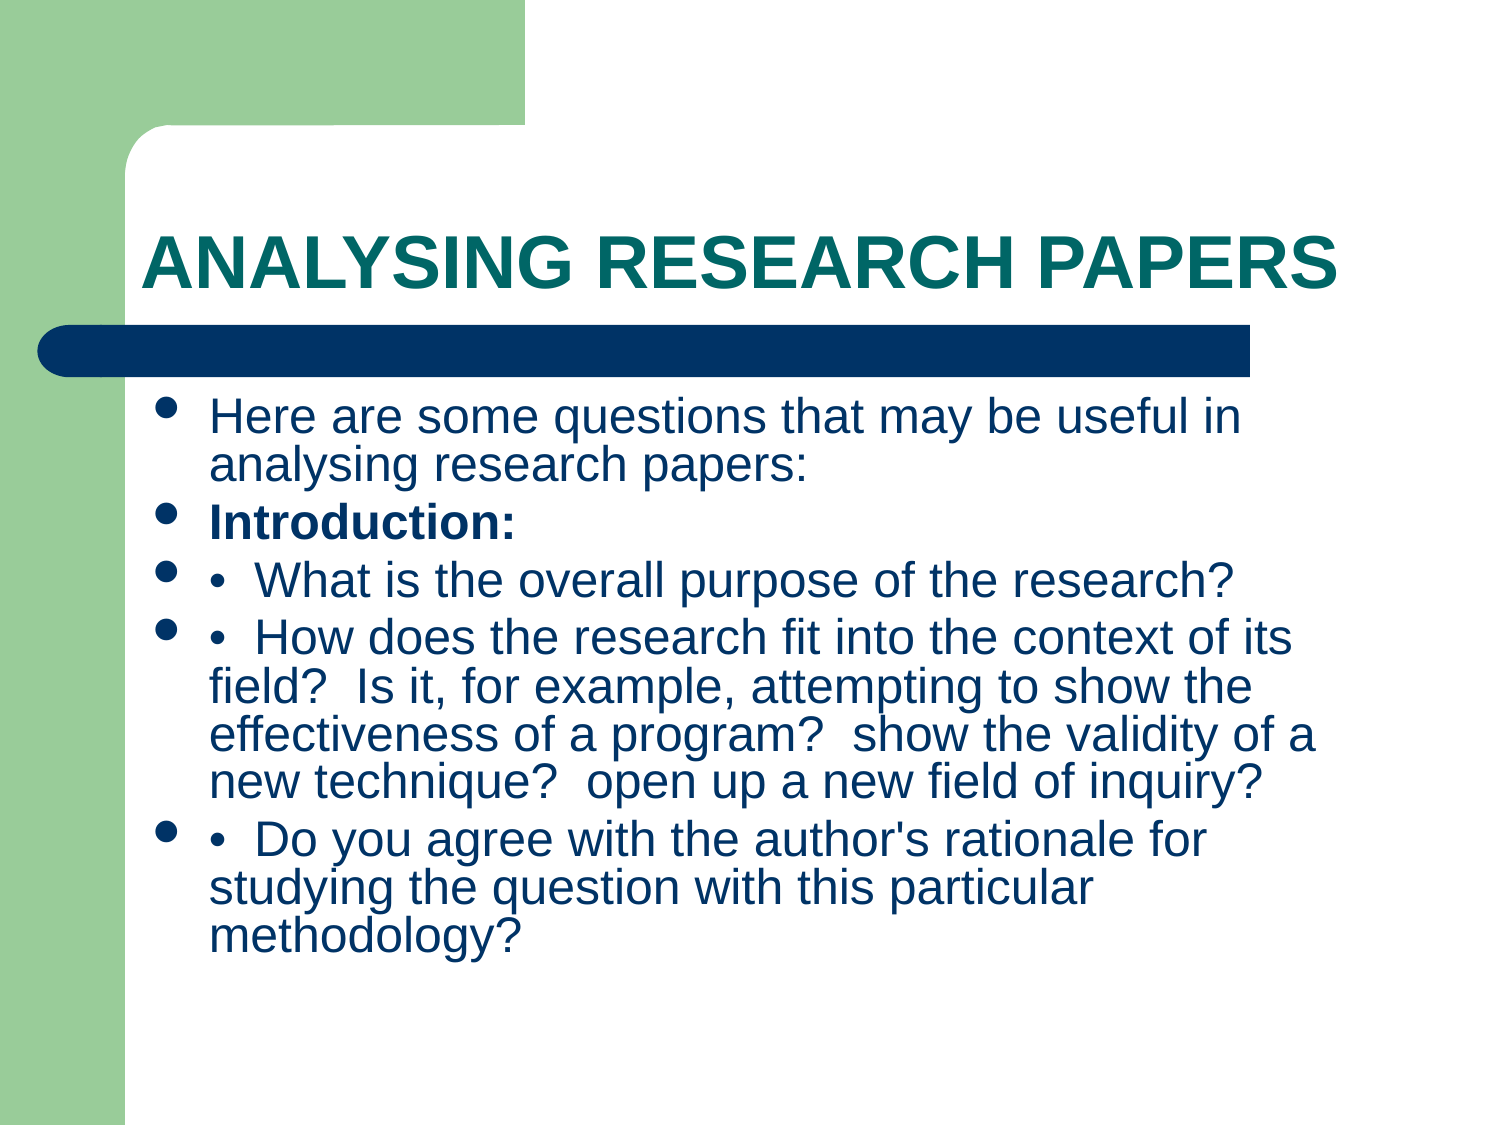

# ANALYSING RESEARCH PAPERS
Here are some questions that may be useful in analysing research papers:
Introduction:
•  What is the overall purpose of the research?
•  How does the research fit into the context of its field?  Is it, for example, attempting to show the effectiveness of a program?  show the validity of a new technique?  open up a new field of inquiry?
•  Do you agree with the author's rationale for studying the question with this particular methodology?